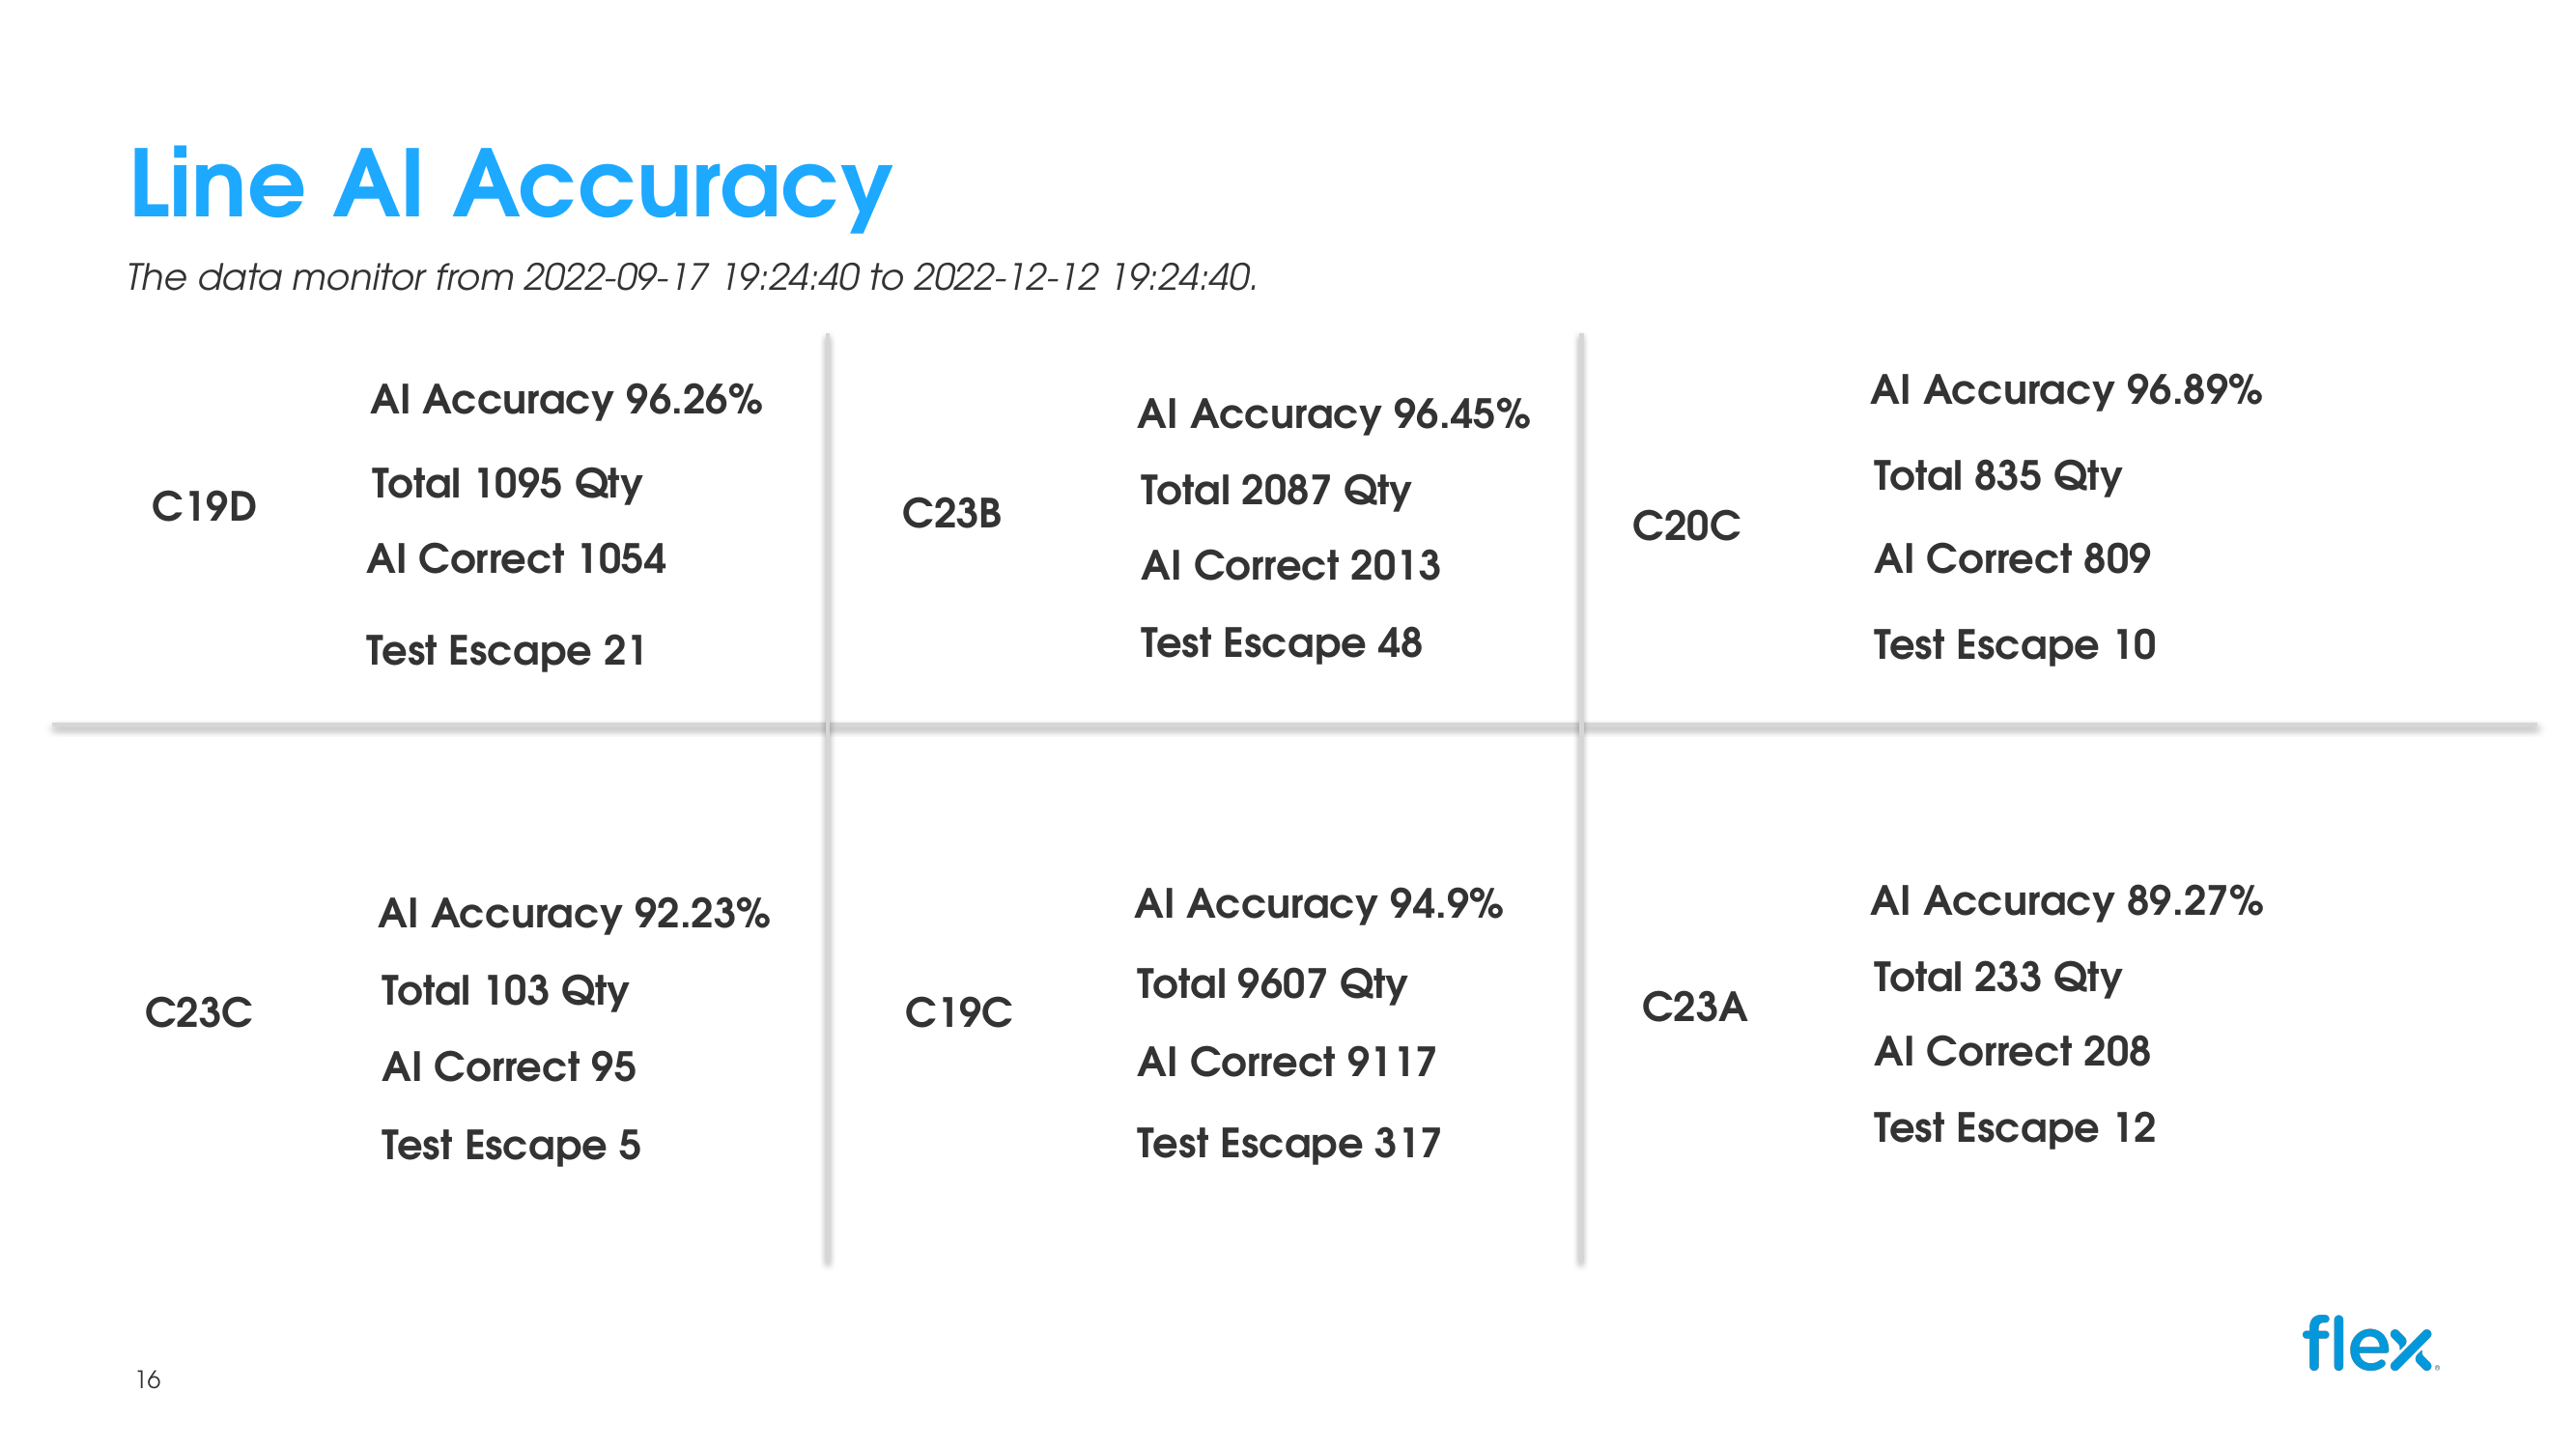

# Line AI Accuracy
The data monitor from 2022-09-17 19:24:40 to 2022-12-12 19:24:40.
AI Accuracy 96.89%
Total 835 Qty
C20C
AI Correct 809
Test Escape 10
AI Accuracy 96.26%
Total 1095 Qty
C19D
AI Correct 1054
Test Escape 21
AI Accuracy 96.45%
Total 2087 Qty
C23B
AI Correct 2013
Test Escape 48
AI Accuracy 89.27%
Total 233 Qty
C23A
AI Correct 208
Test Escape 12
AI Accuracy 94.9%
Total 9607 Qty
C19C
AI Correct 9117
Test Escape 317
AI Accuracy 92.23%
Total 103 Qty
C23C
AI Correct 95
Test Escape 5